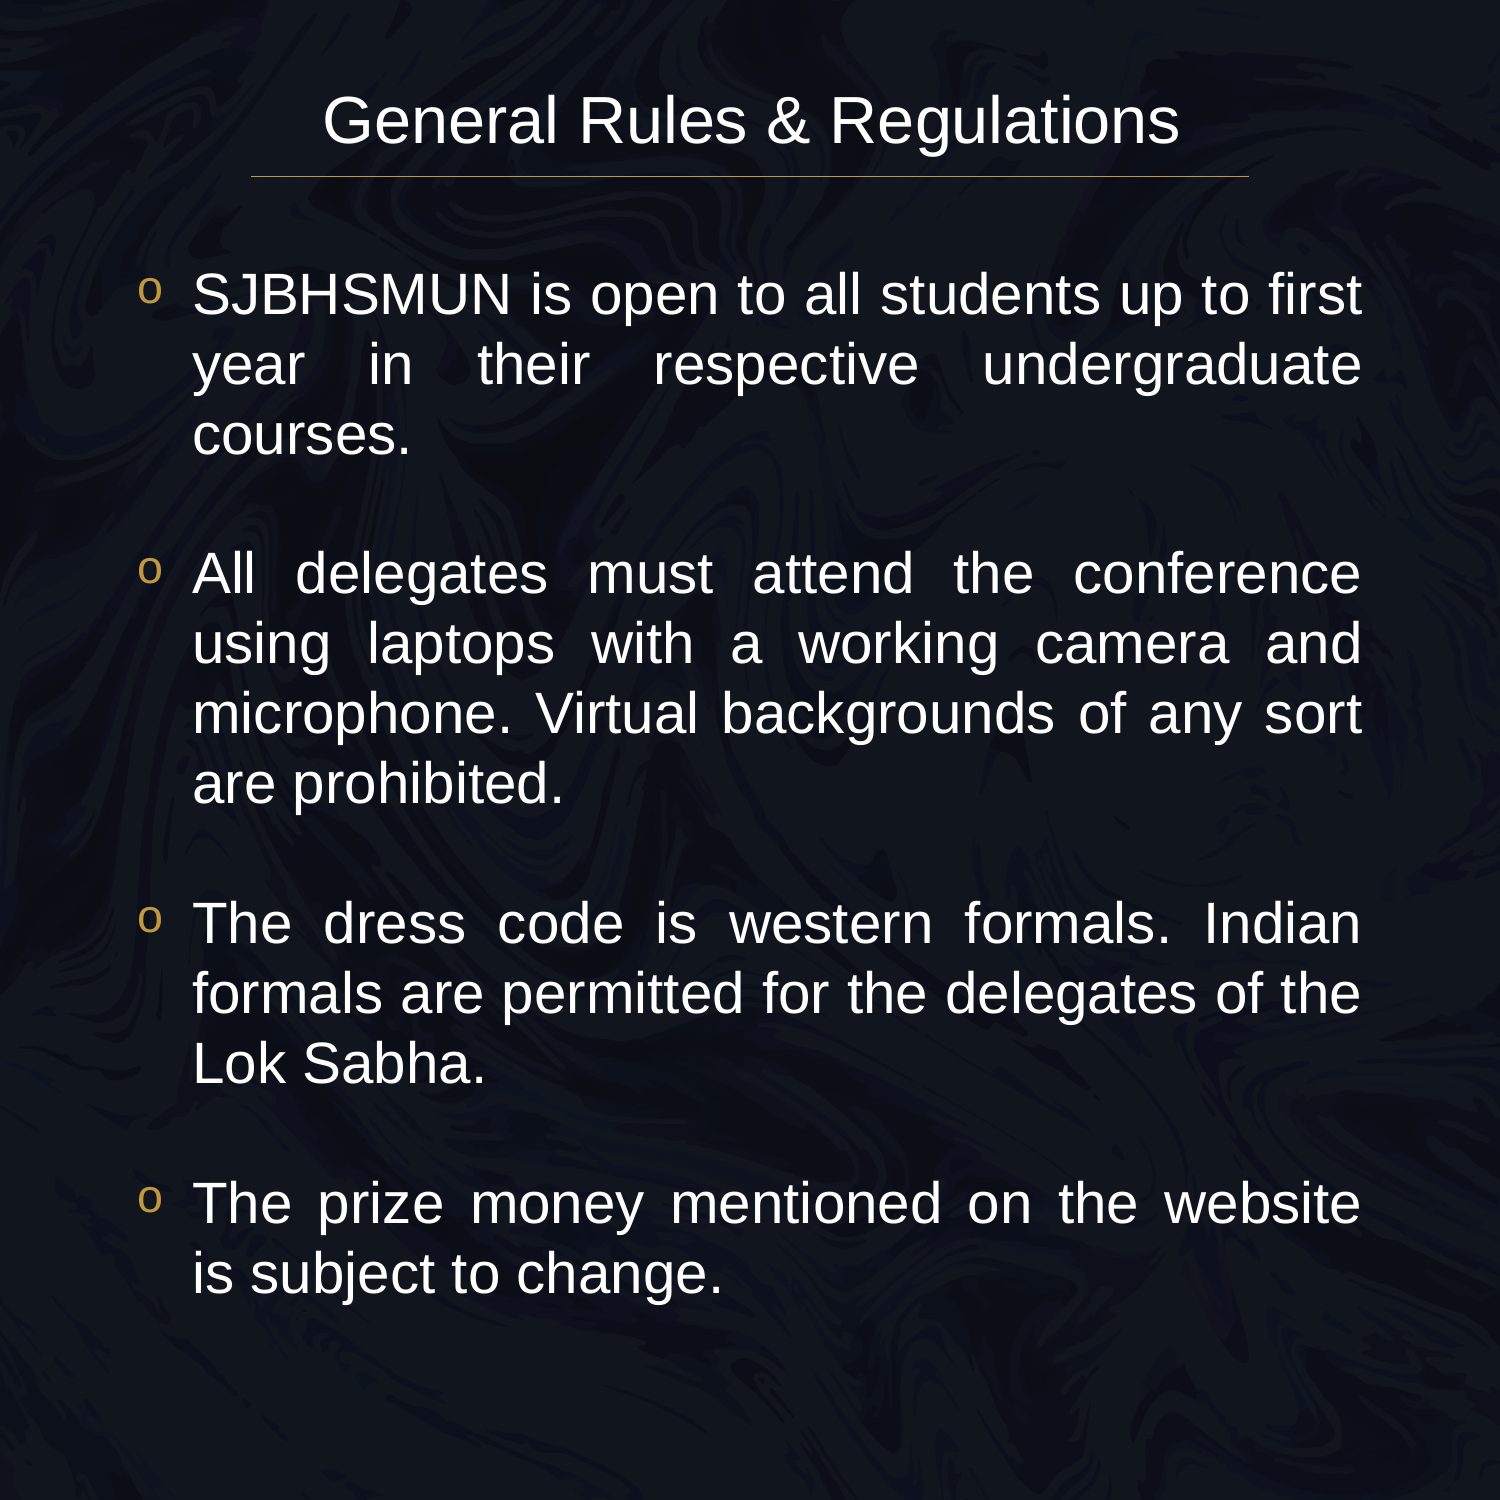

General Rules & Regulations
SJBHSMUN is open to all students up to first year in their respective undergraduate courses.

All delegates must attend the conference using laptops with a working camera and microphone. Virtual backgrounds of any sort are prohibited.

The dress code is western formals. Indian formals are permitted for the delegates of the Lok Sabha.

The prize money mentioned on the website is subject to change.